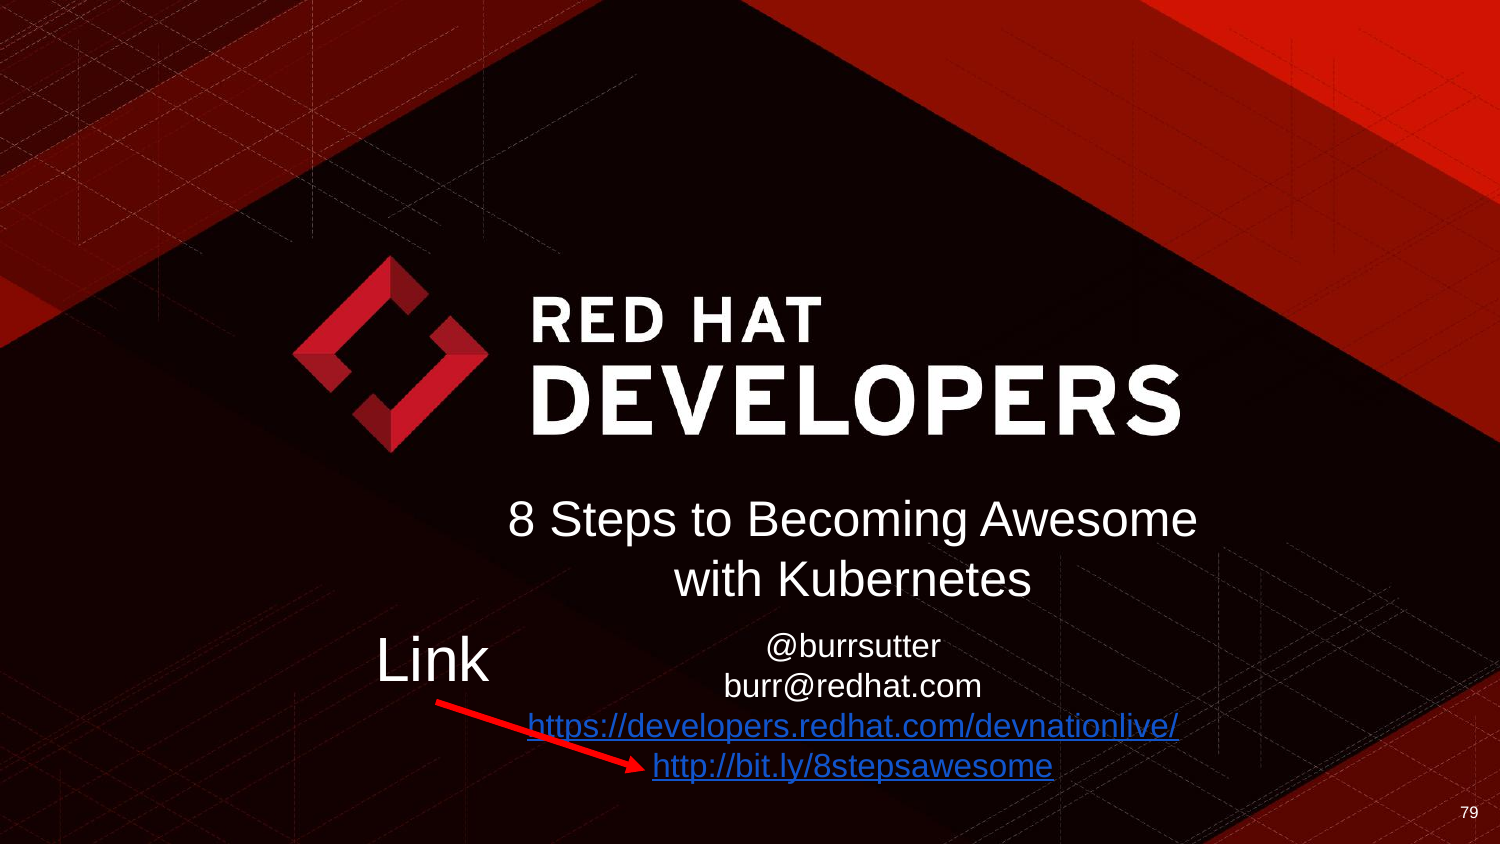

8 Steps to Becoming Awesome with Kubernetes
Link
# @burrsutter
burr@redhat.com
https://developers.redhat.com/devnationlive/
http://bit.ly/8stepsawesome

79